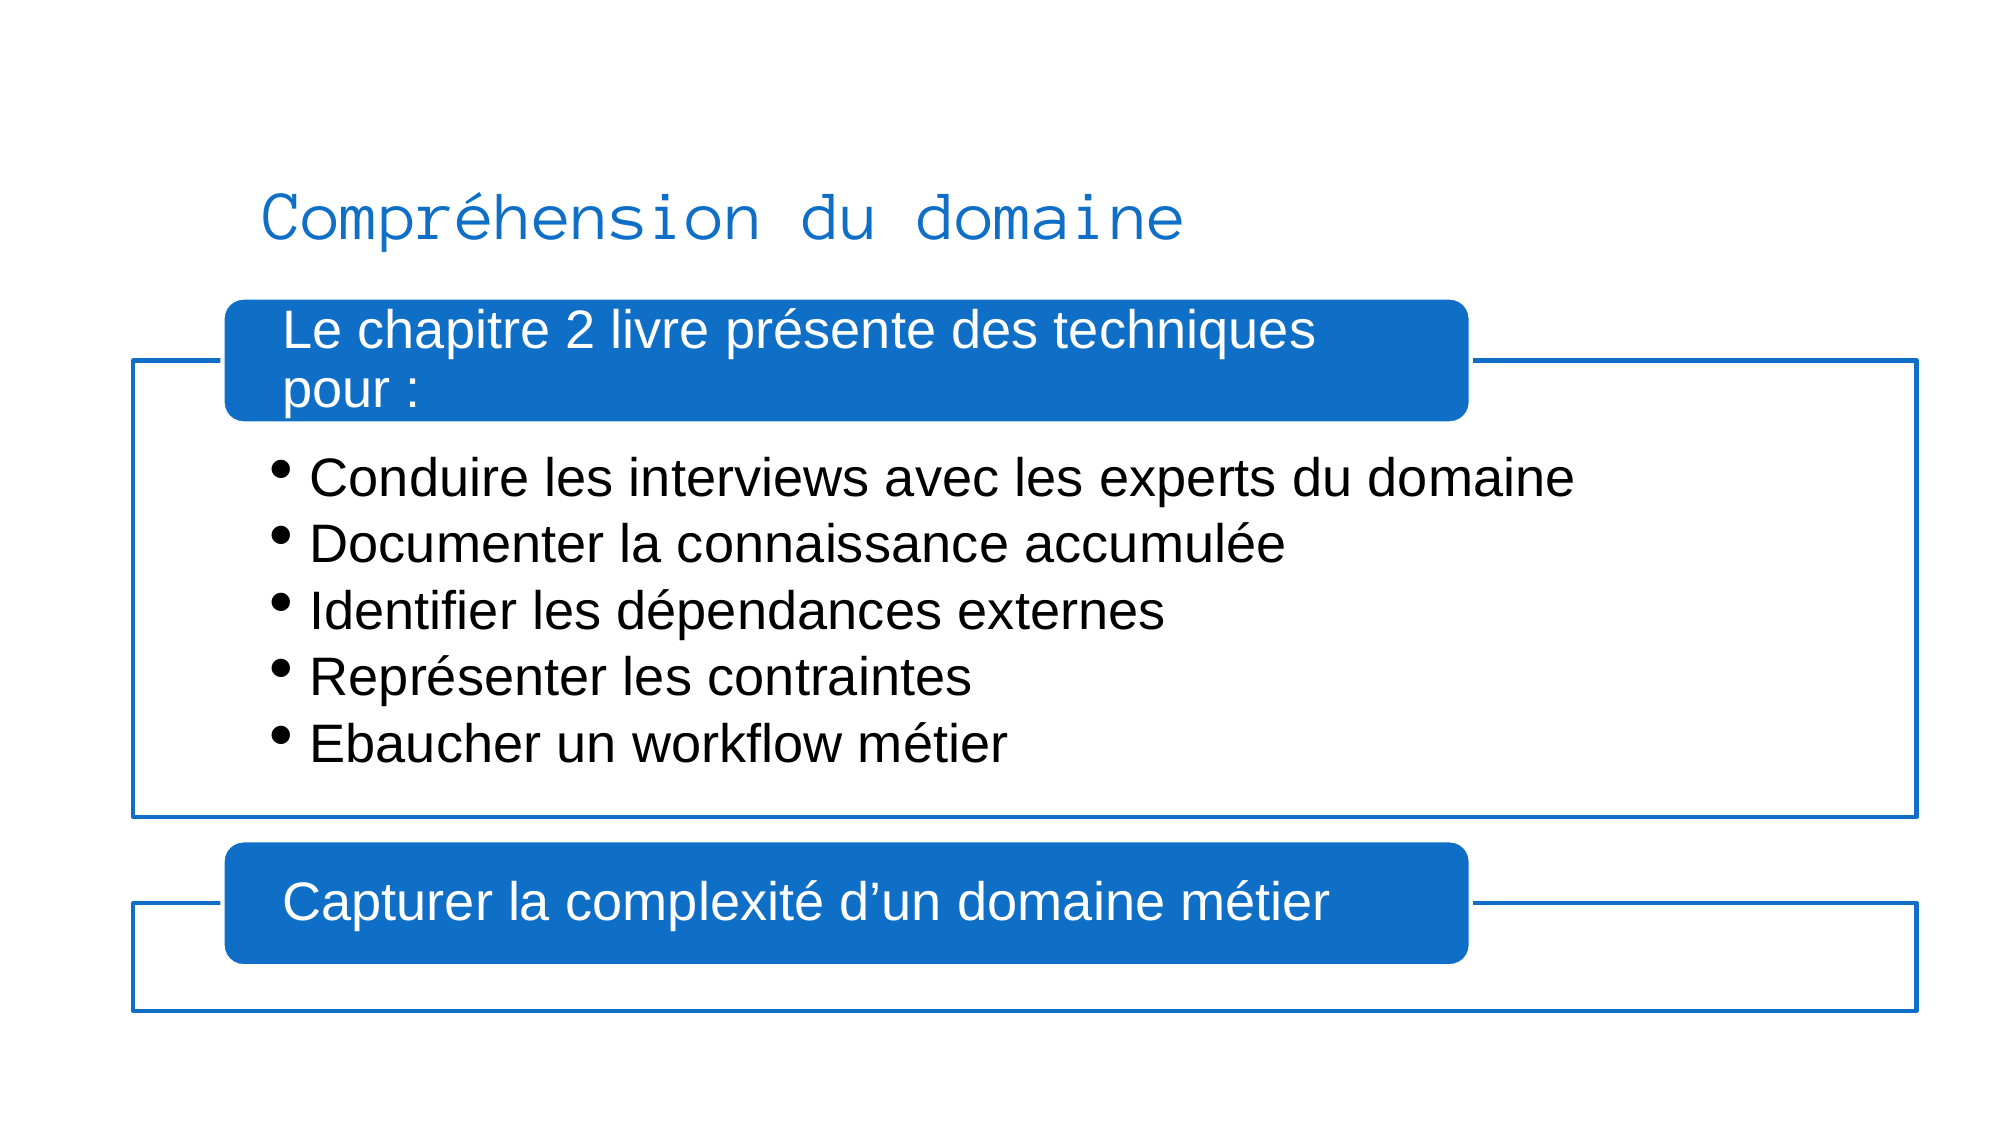

Compréhension du domaine
Le chapitre 2 livre présente des techniques pour :
Conduire les interviews avec les experts du domaine
Documenter la connaissance accumulée
Identifier les dépendances externes
Représenter les contraintes
Ebaucher un workflow métier
Capturer la complexité d’un domaine métier